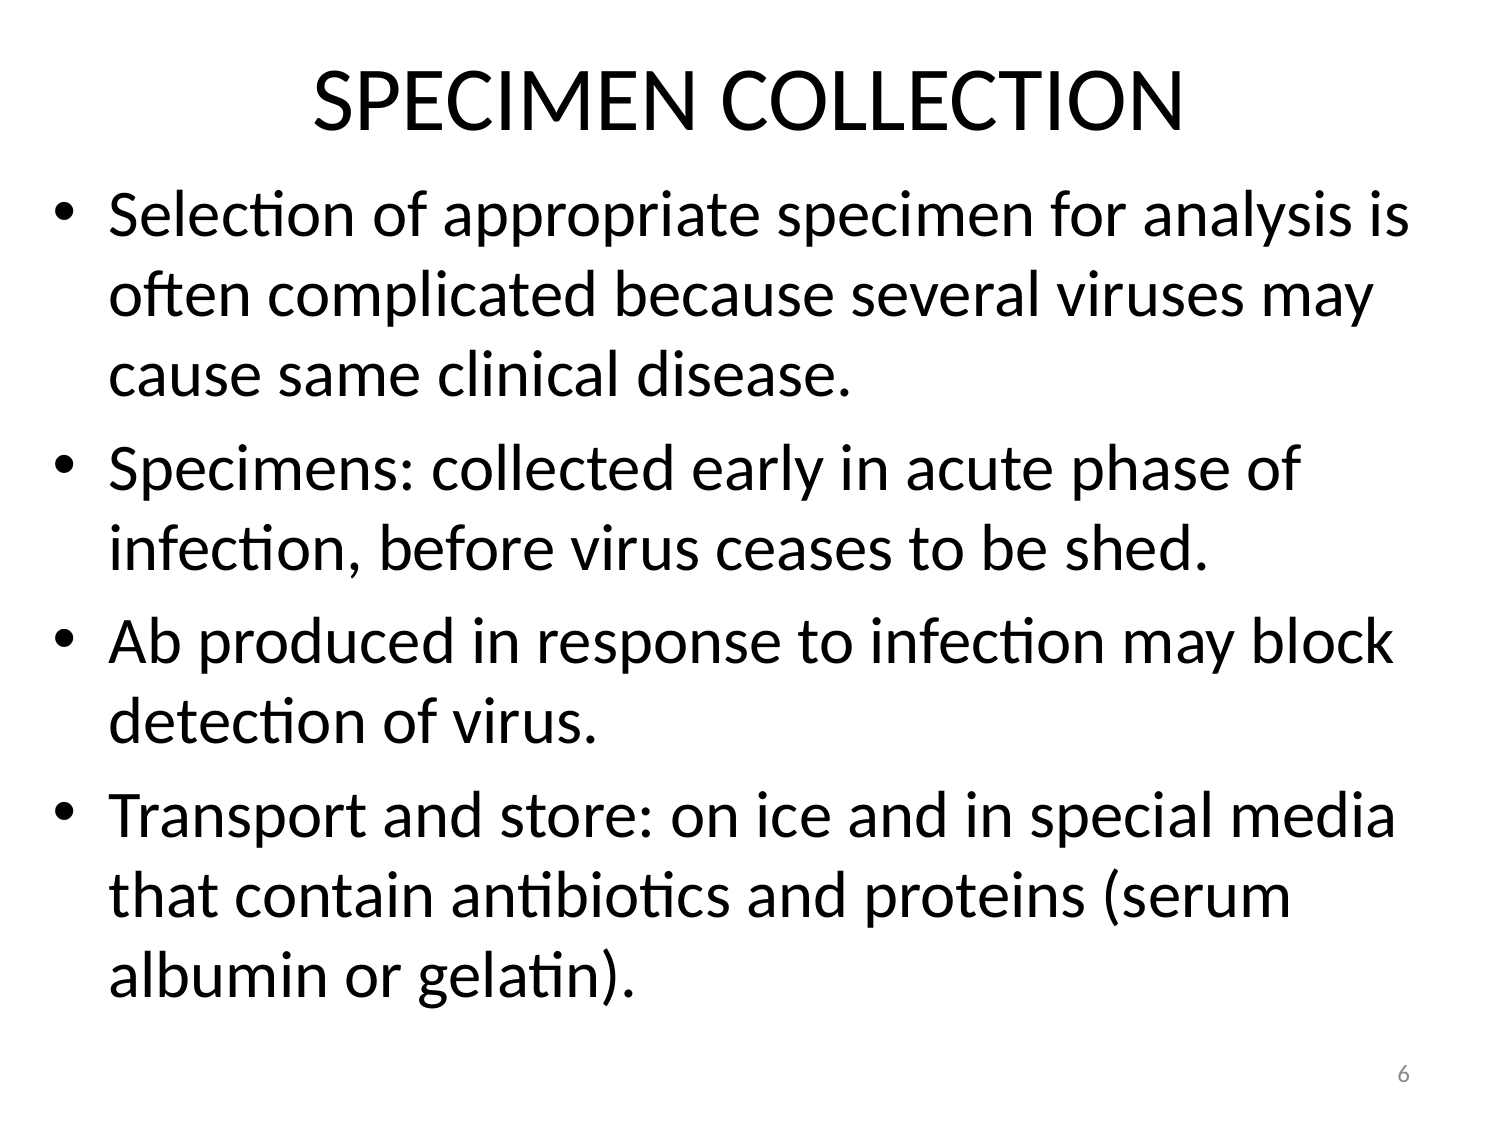

# SPECIMEN COLLECTION
Selection of appropriate specimen for analysis is often complicated because several viruses may cause same clinical disease.
Specimens: collected early in acute phase of infection, before virus ceases to be shed.
Ab produced in response to infection may block detection of virus.
Transport and store: on ice and in special media that contain antibiotics and proteins (serum albumin or gelatin).

6